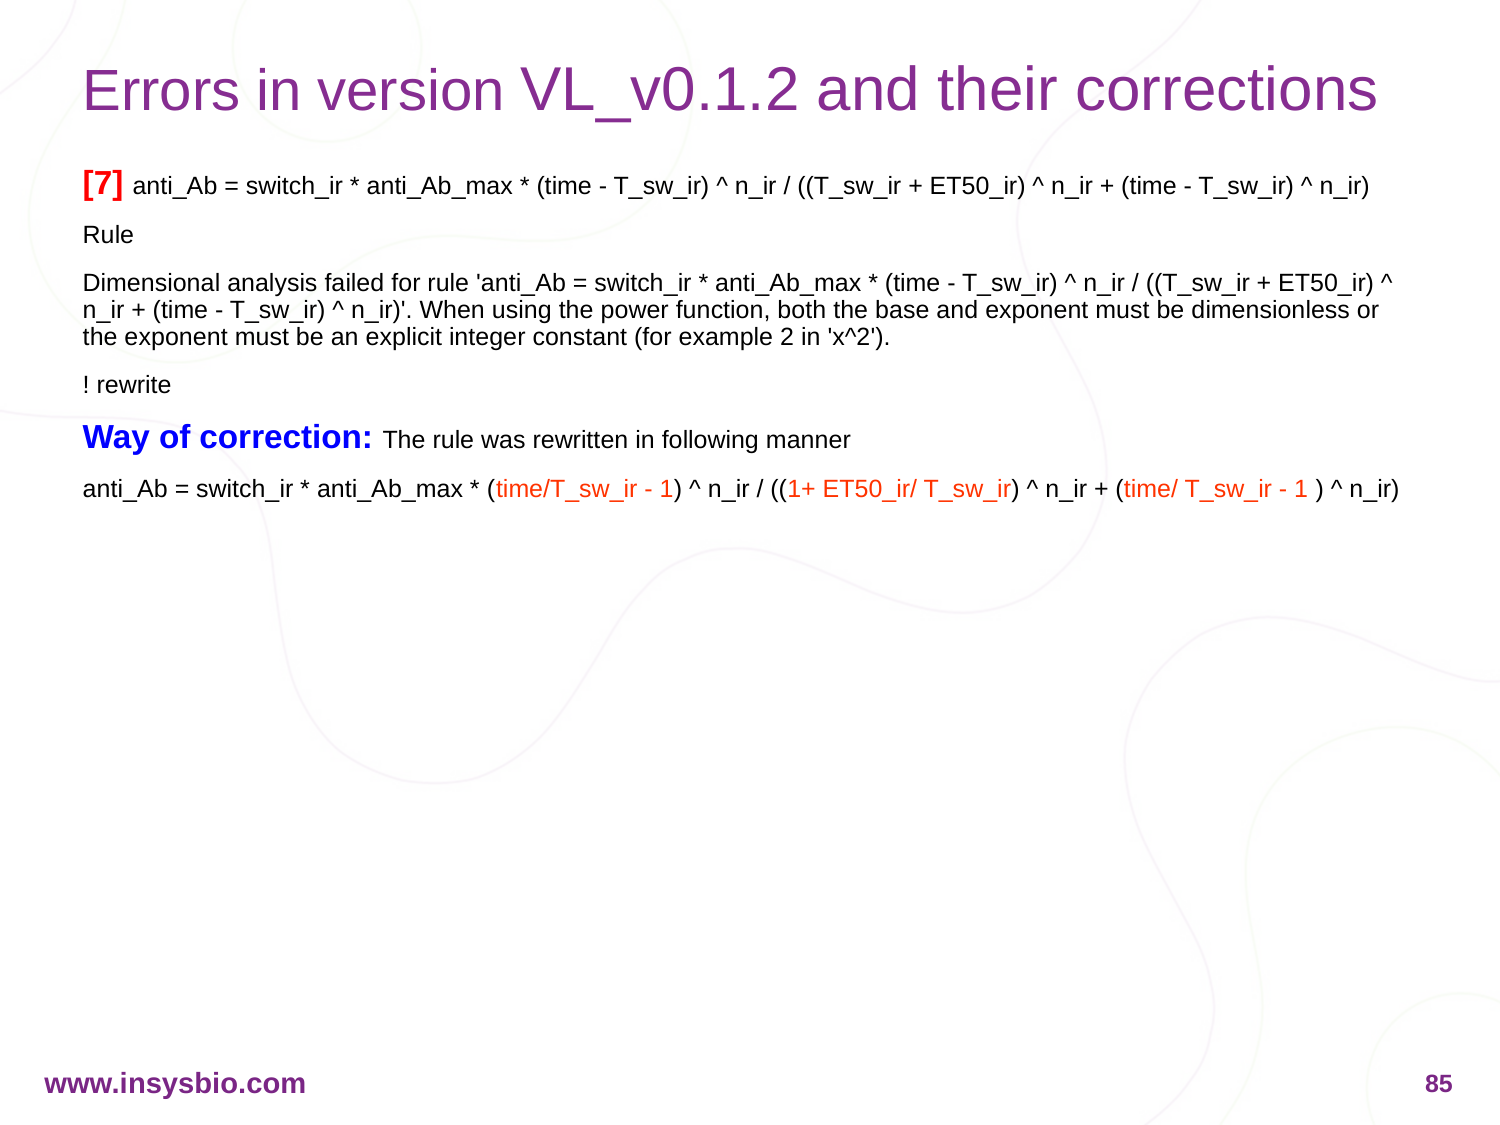

# Errors in version VL_v0.1.2 and their corrections
[7] anti_Ab = switch_ir * anti_Ab_max * (time - T_sw_ir) ^ n_ir / ((T_sw_ir + ET50_ir) ^ n_ir + (time - T_sw_ir) ^ n_ir)
Rule
Dimensional analysis failed for rule 'anti_Ab = switch_ir * anti_Ab_max * (time - T_sw_ir) ^ n_ir / ((T_sw_ir + ET50_ir) ^ n_ir + (time - T_sw_ir) ^ n_ir)'. When using the power function, both the base and exponent must be dimensionless or the exponent must be an explicit integer constant (for example 2 in 'x^2').
! rewrite
Way of correction: The rule was rewritten in following manner
anti_Ab = switch_ir * anti_Ab_max * (time/T_sw_ir - 1) ^ n_ir / ((1+ ET50_ir/ T_sw_ir) ^ n_ir + (time/ T_sw_ir - 1 ) ^ n_ir)

85